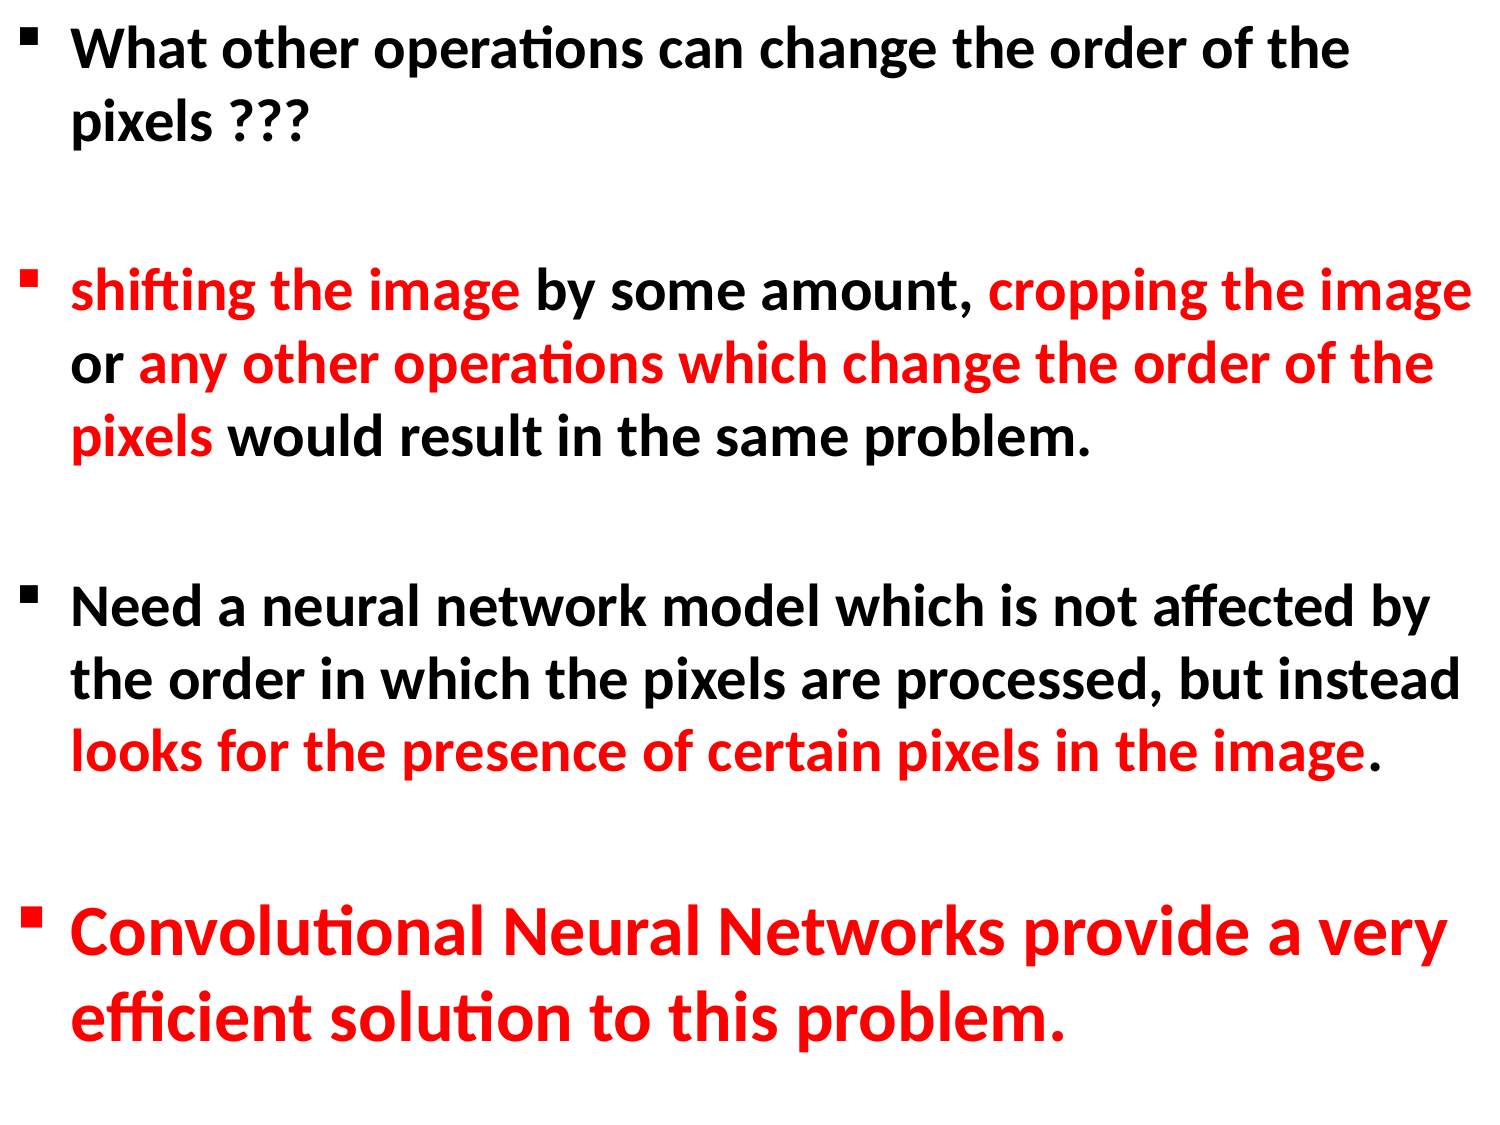

What other operations can change the order of the pixels ???

shifting the image by some amount, cropping the image or any other operations which change the order of the pixels would result in the same problem.

Need a neural network model which is not affected by the order in which the pixels are processed, but instead looks for the presence of certain pixels in the image.

Convolutional Neural Networks provide a very efficient solution to this problem.